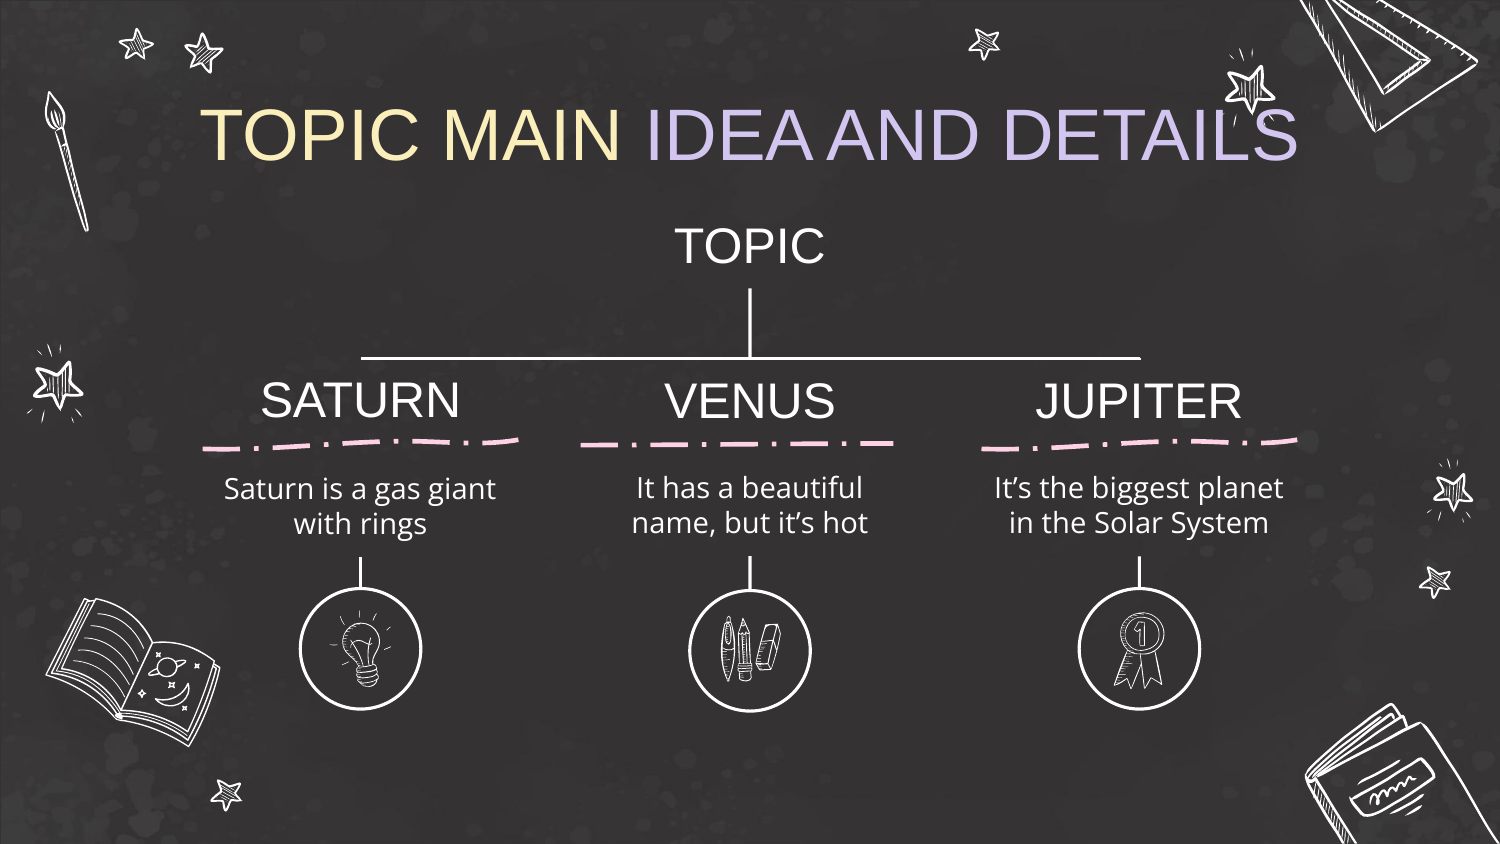

# TOPIC MAIN IDEA AND DETAILS
TOPIC

SATURN
JUPITER
VENUS
It has a beautiful name, but it’s hot
It’s the biggest planet
in the Solar System
Saturn is a gas giant with rings